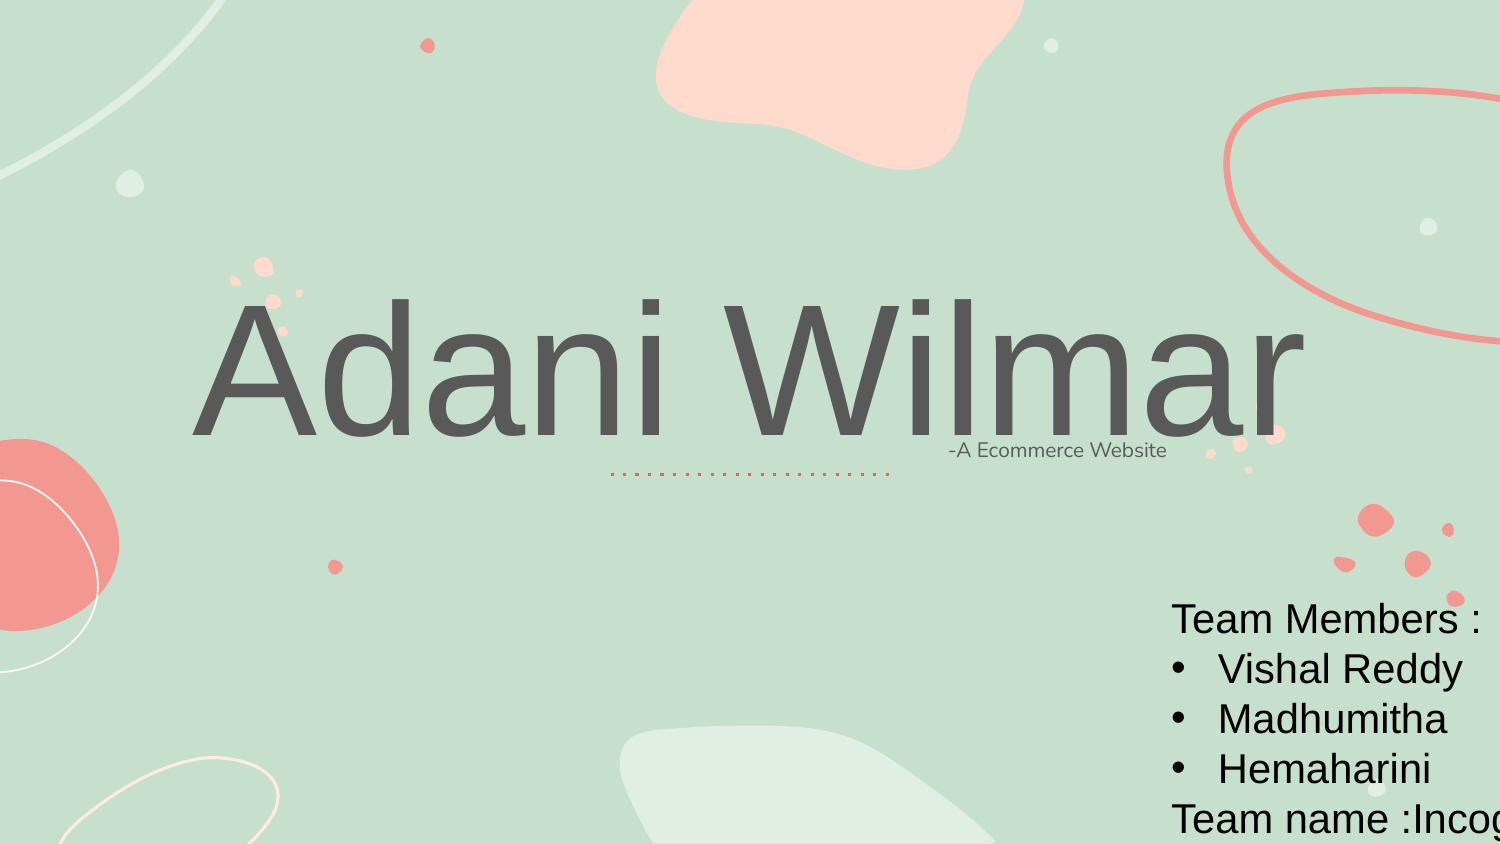

# Adani Wilmar
                                                  -A Ecommerce Website
Team Members :
Vishal Reddy
Madhumitha
Hemaharini
Team name :Incognito